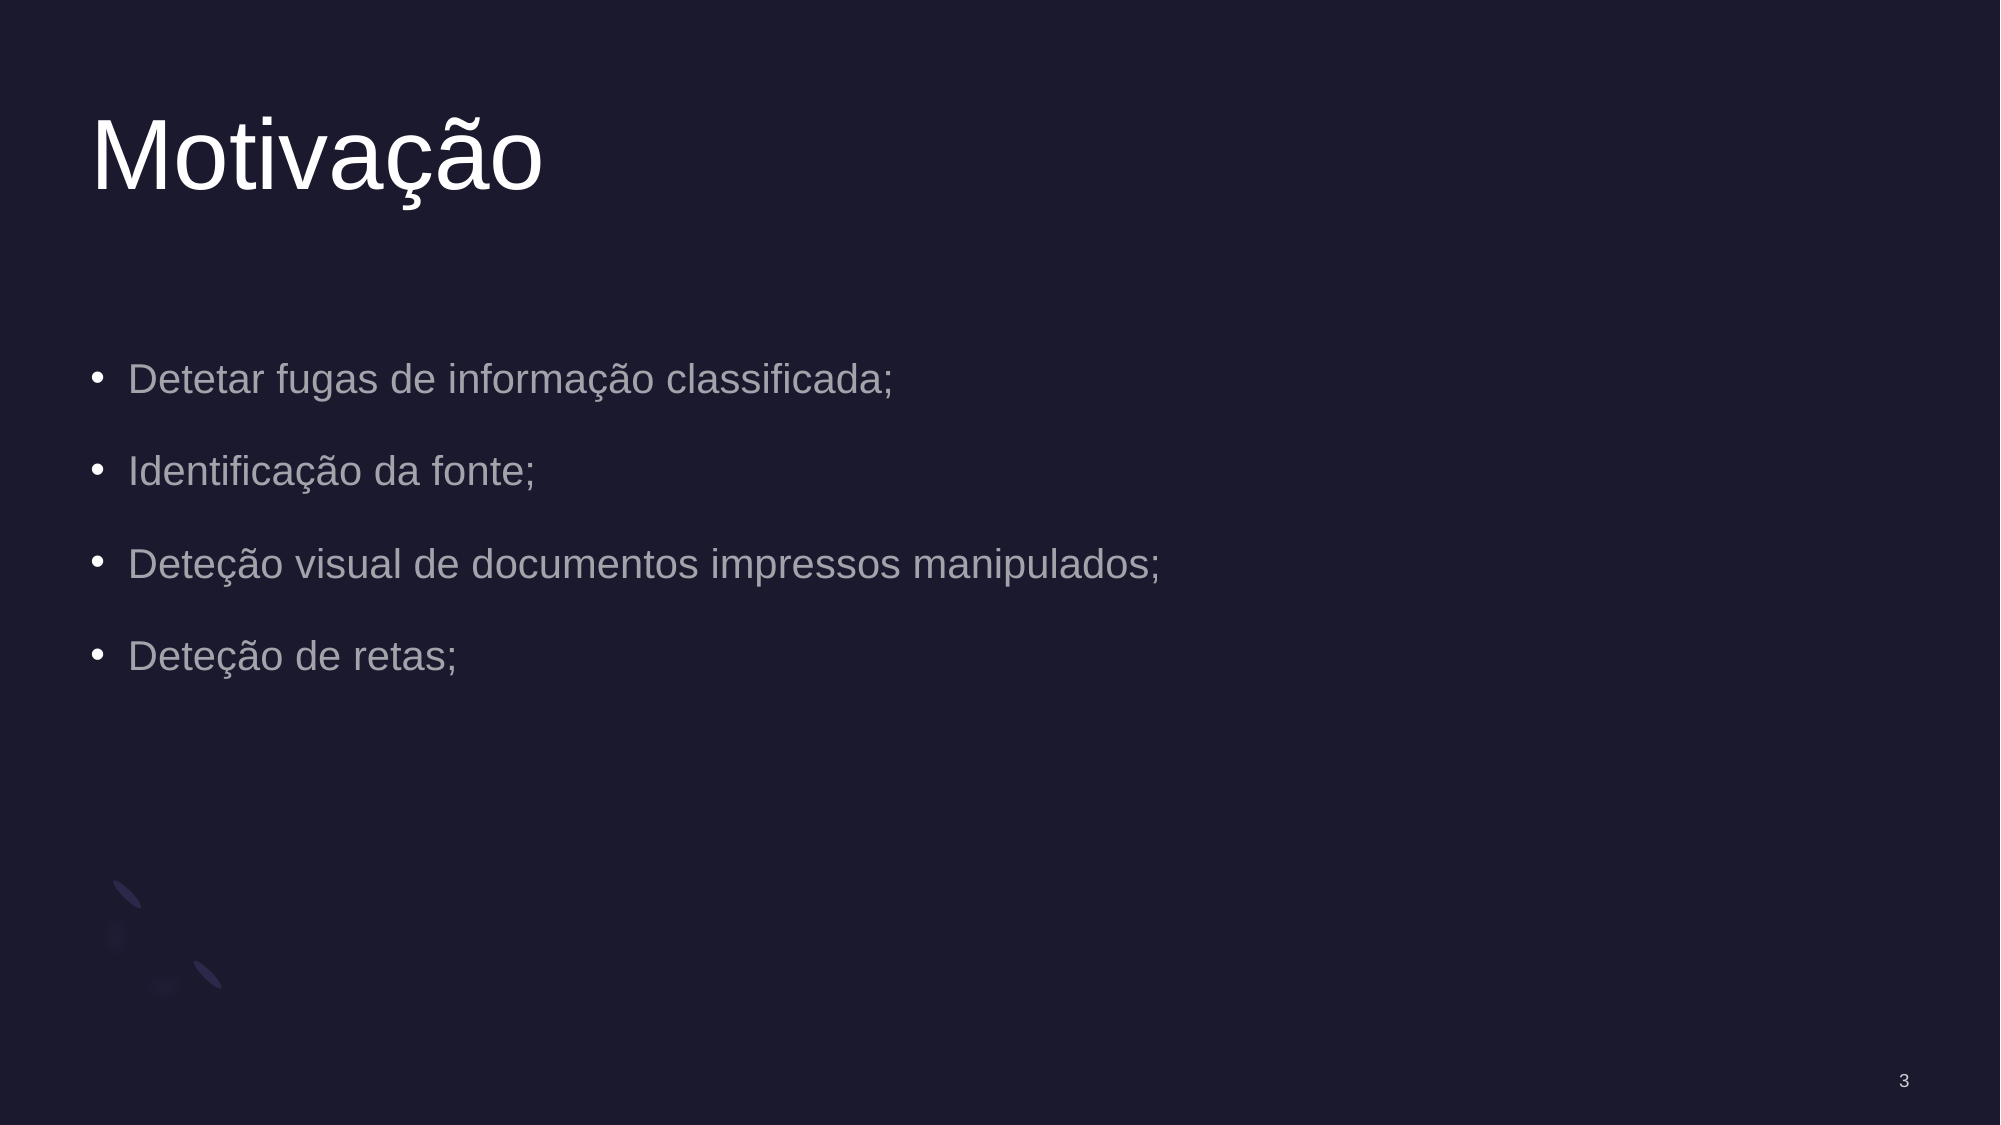

# Motivação
Detetar fugas de informação classificada;
Identificação da fonte;
Deteção visual de documentos impressos manipulados;
Deteção de retas;

3